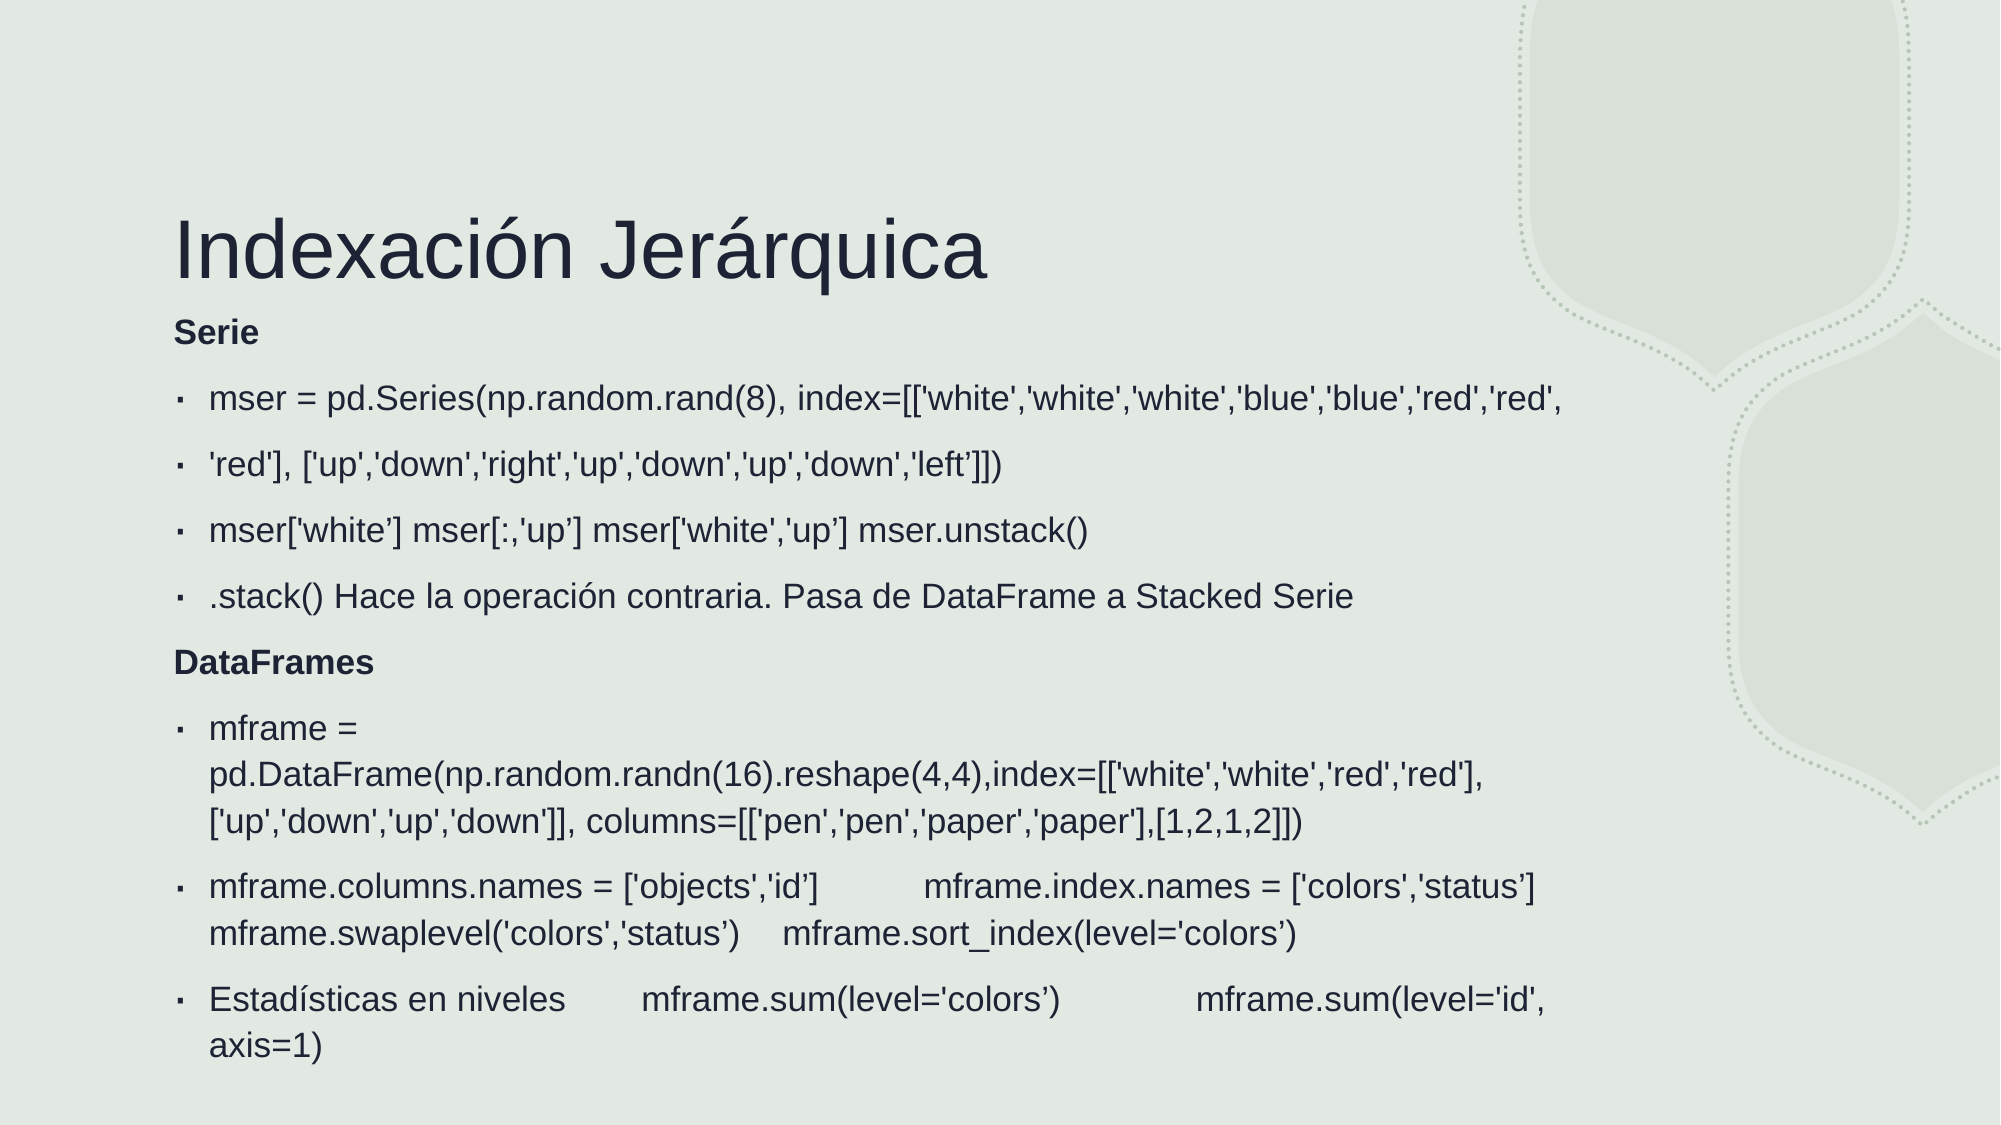

# Indexación Jerárquica
Serie
mser = pd.Series(np.random.rand(8), index=[['white','white','white','blue','blue','red','red',
'red'], ['up','down','right','up','down','up','down','left’]])
mser['white’] mser[:,'up’] mser['white','up’] mser.unstack()
.stack() Hace la operación contraria. Pasa de DataFrame a Stacked Serie
DataFrames
mframe = pd.DataFrame(np.random.randn(16).reshape(4,4),index=[['white','white','red','red'], ['up','down','up','down']], columns=[['pen','pen','paper','paper'],[1,2,1,2]])
mframe.columns.names = ['objects','id’]	 mframe.index.names = ['colors','status’]   mframe.swaplevel('colors','status’) 		 mframe.sort_index(level='colors’)
Estadísticas en niveles	 mframe.sum(level='colors’)  	mframe.sum(level='id', axis=1)